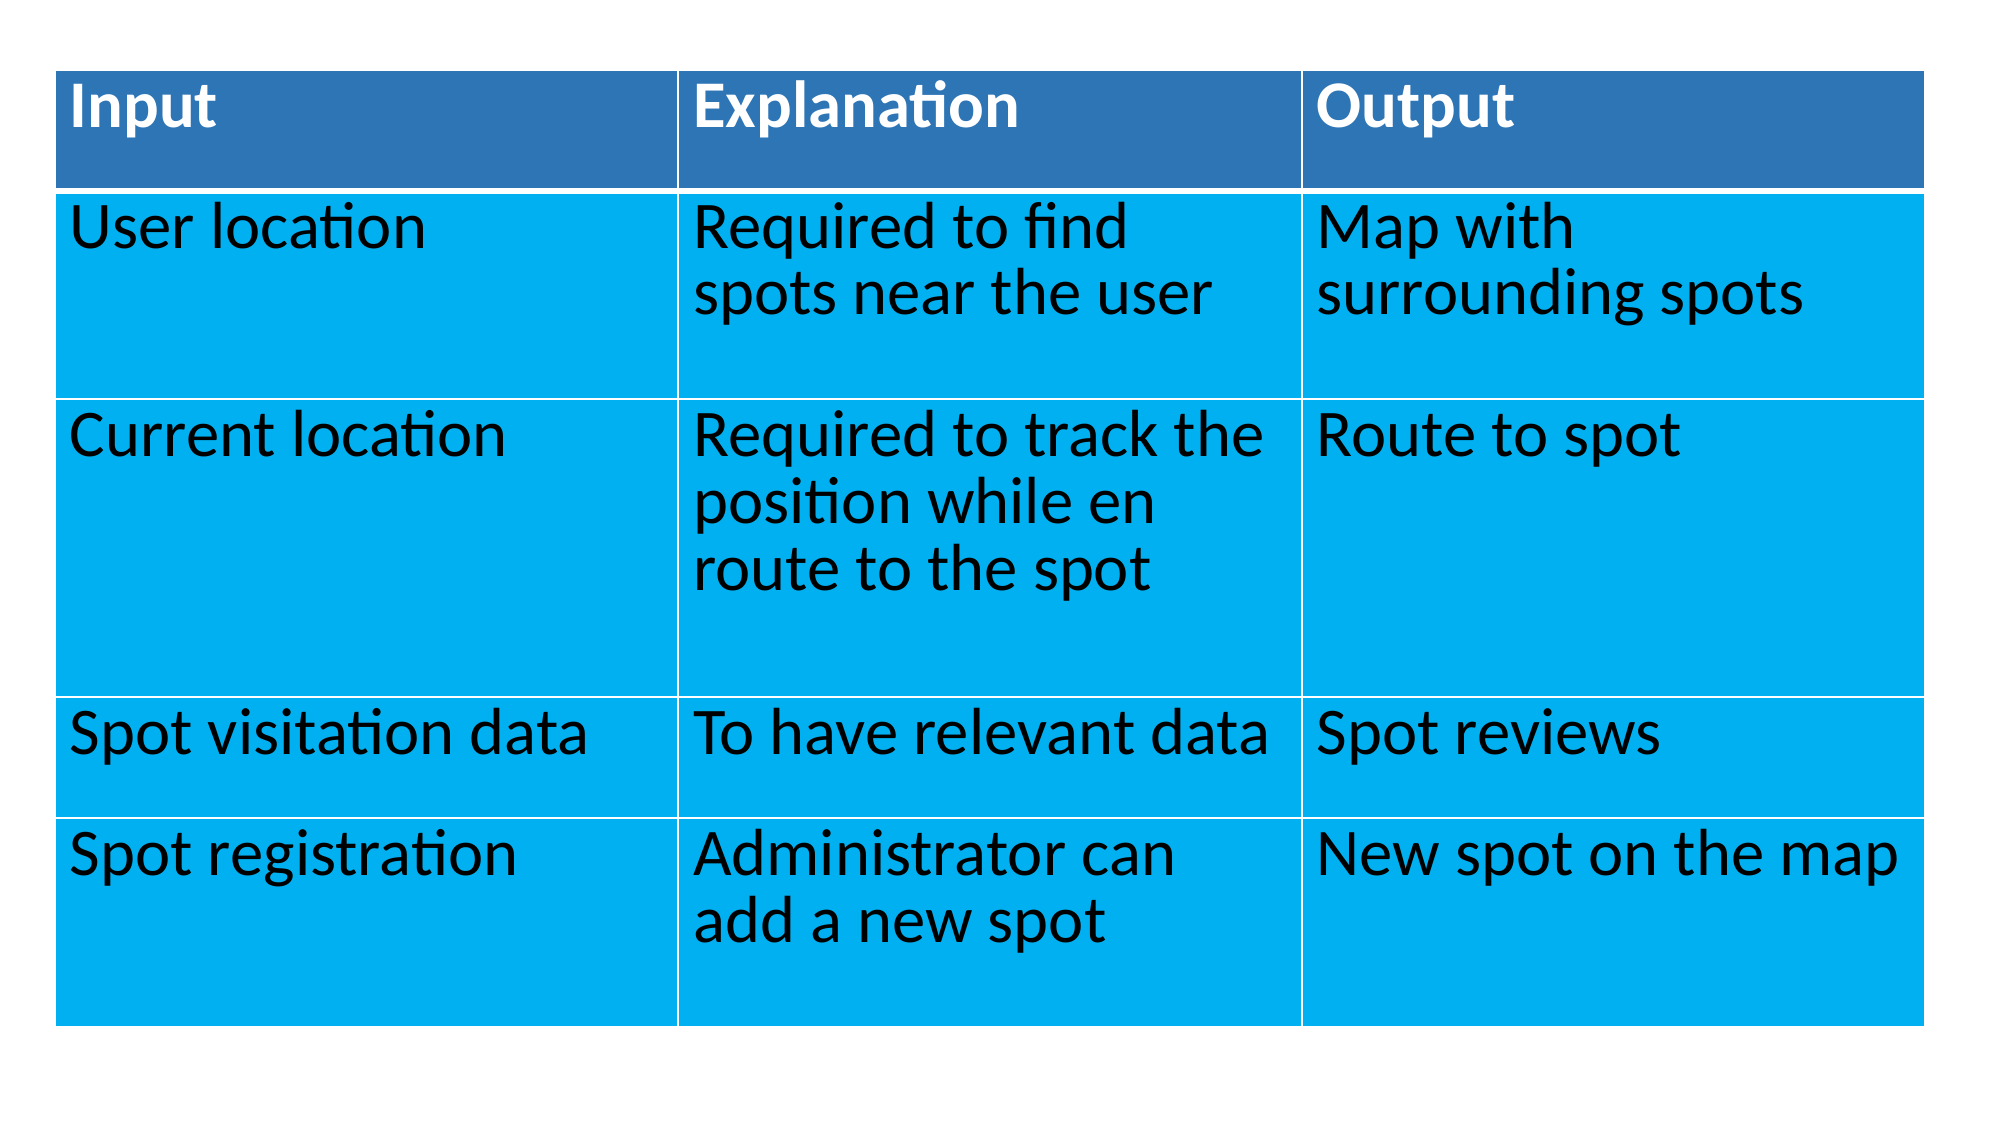

| Input | Explanation | Output |
| --- | --- | --- |
| User location | Required to find spots near the user | Map with surrounding spots |
| Current location | Required to track the position while en route to the spot | Route to spot |
| Spot visitation data | To have relevant data | Spot reviews |
| Spot registration | Administrator can add a new spot | New spot on the map |